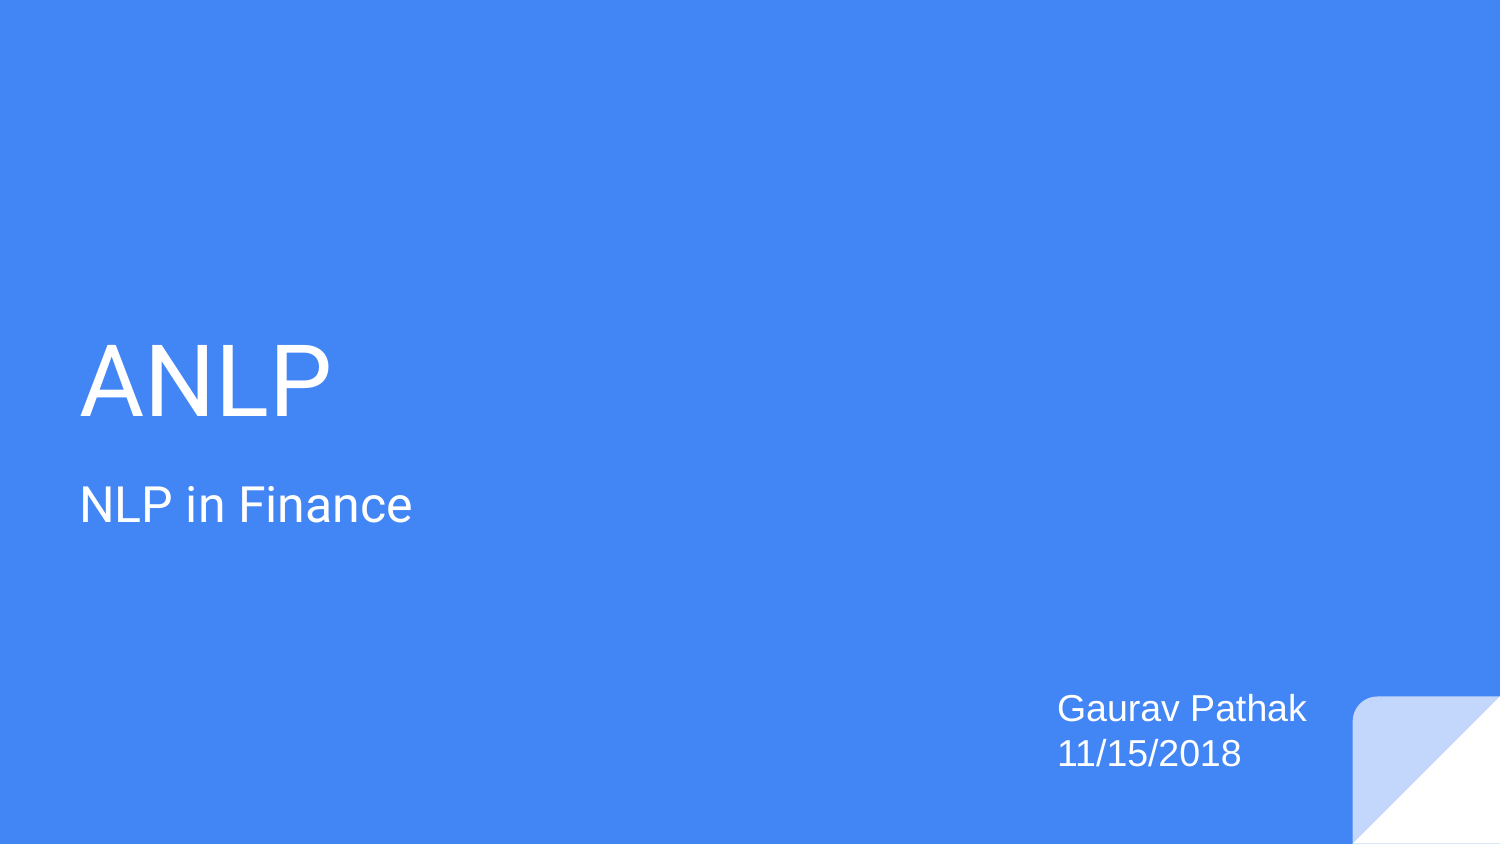

# ANLP
NLP in Finance
Gaurav Pathak
11/15/2018